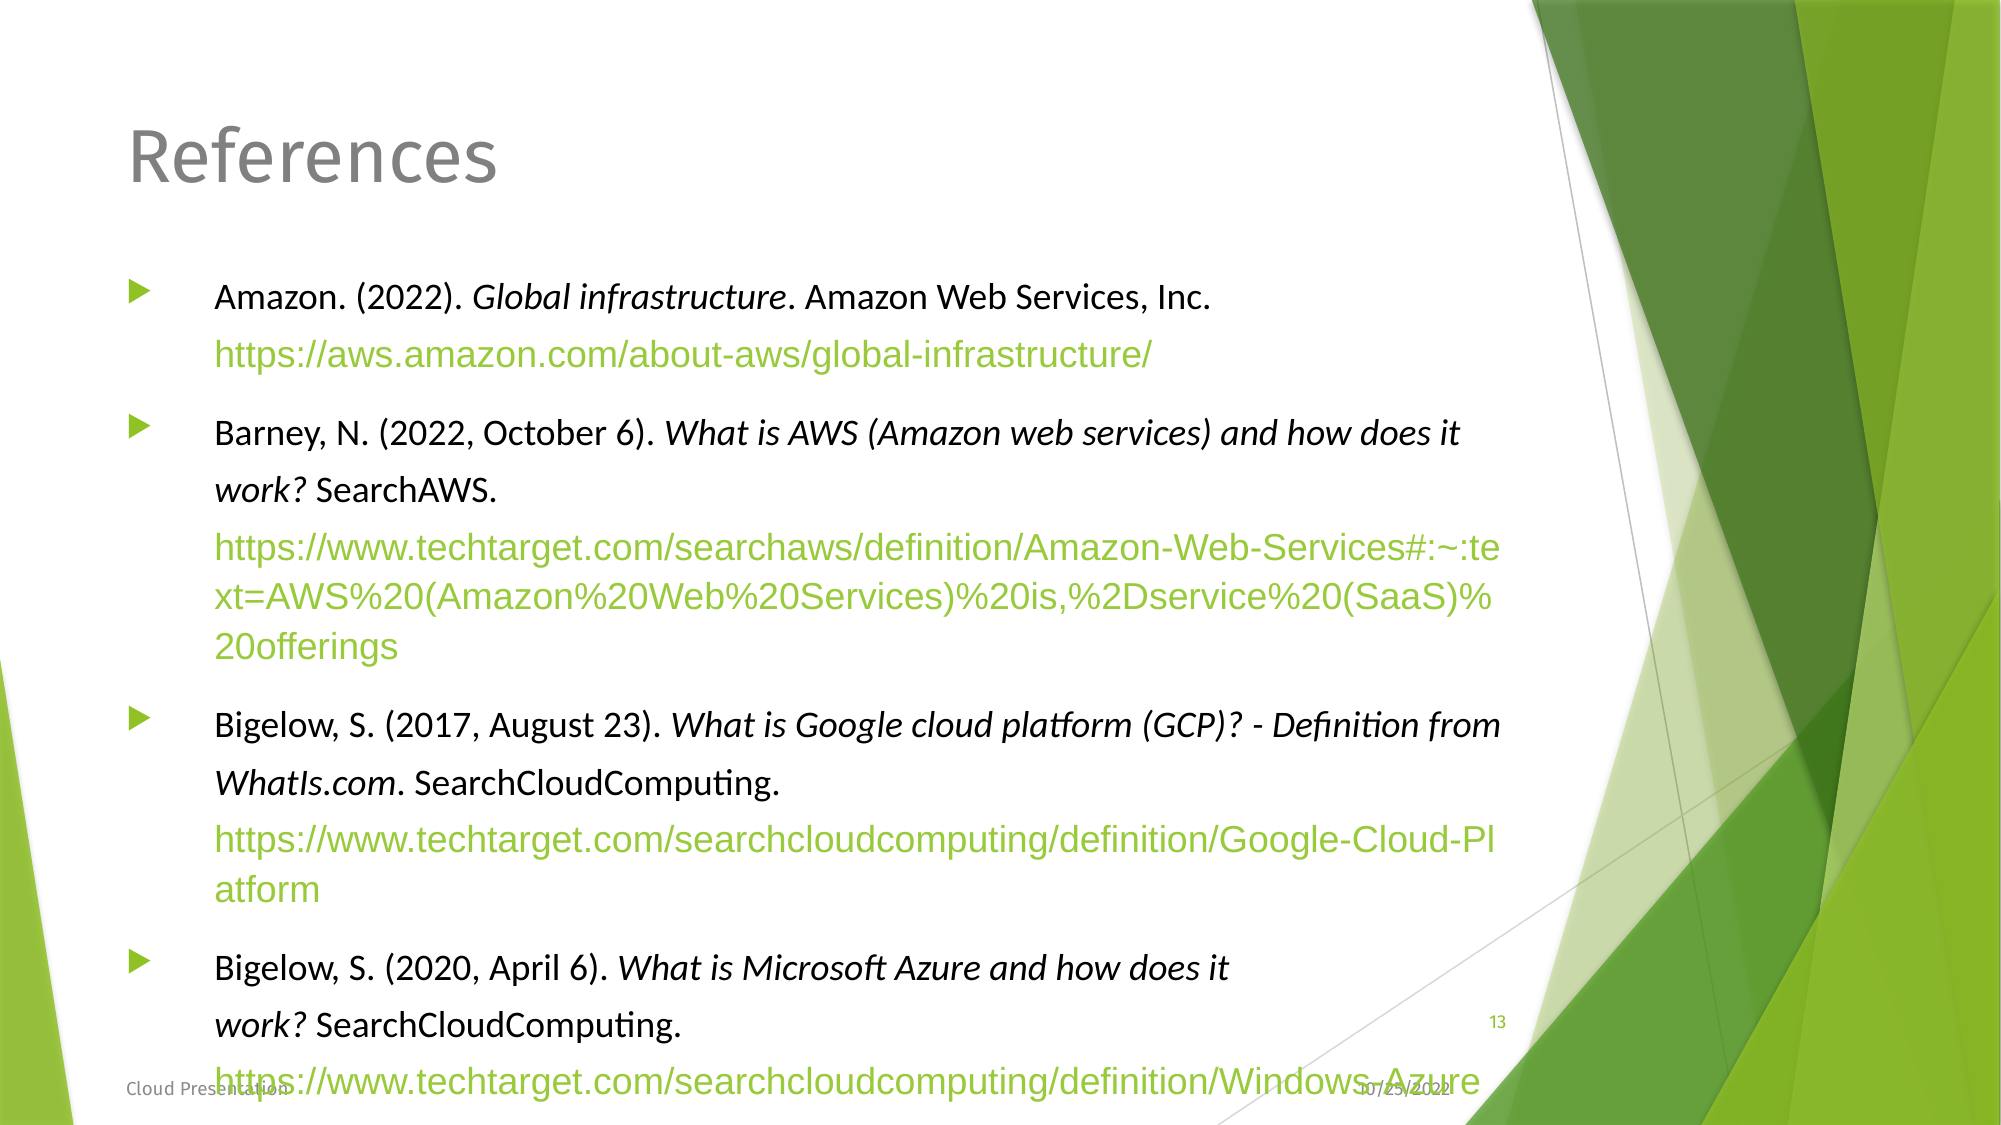

# References
Amazon. (2022). Global infrastructure. Amazon Web Services, Inc. https://aws.amazon.com/about-aws/global-infrastructure/
Barney, N. (2022, October 6). What is AWS (Amazon web services) and how does it work? SearchAWS. https://www.techtarget.com/searchaws/definition/Amazon-Web-Services#:~:text=AWS%20(Amazon%20Web%20Services)%20is,%2Dservice%20(SaaS)%20offerings
Bigelow, S. (2017, August 23). What is Google cloud platform (GCP)? - Definition from WhatIs.com. SearchCloudComputing. https://www.techtarget.com/searchcloudcomputing/definition/Google-Cloud-Platform
Bigelow, S. (2020, April 6). What is Microsoft Azure and how does it work? SearchCloudComputing. https://www.techtarget.com/searchcloudcomputing/definition/Windows-Azure

13
Cloud Presentation
10/25/2022